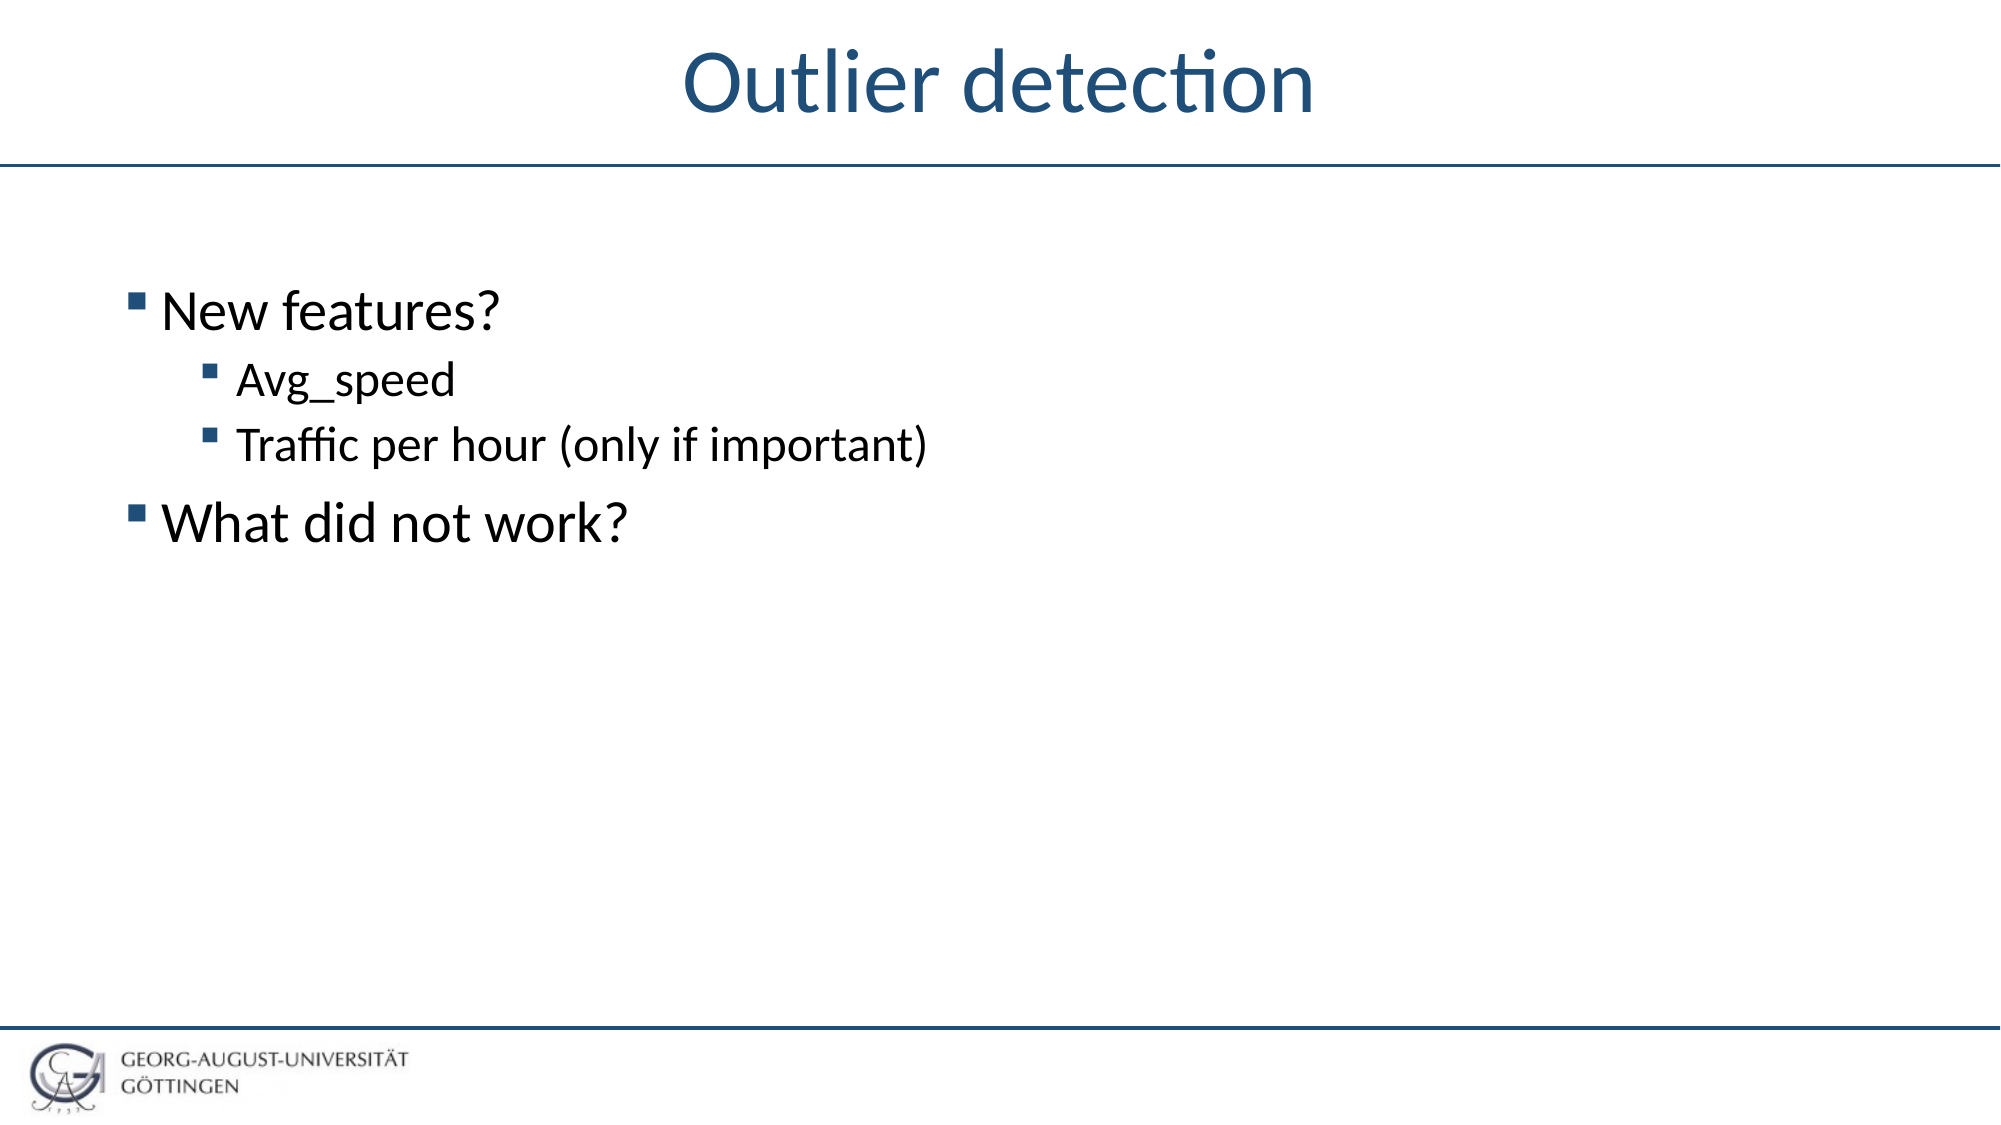

# Outlier detection

New features?
Avg_speed
Traffic per hour (only if important)
What did not work?